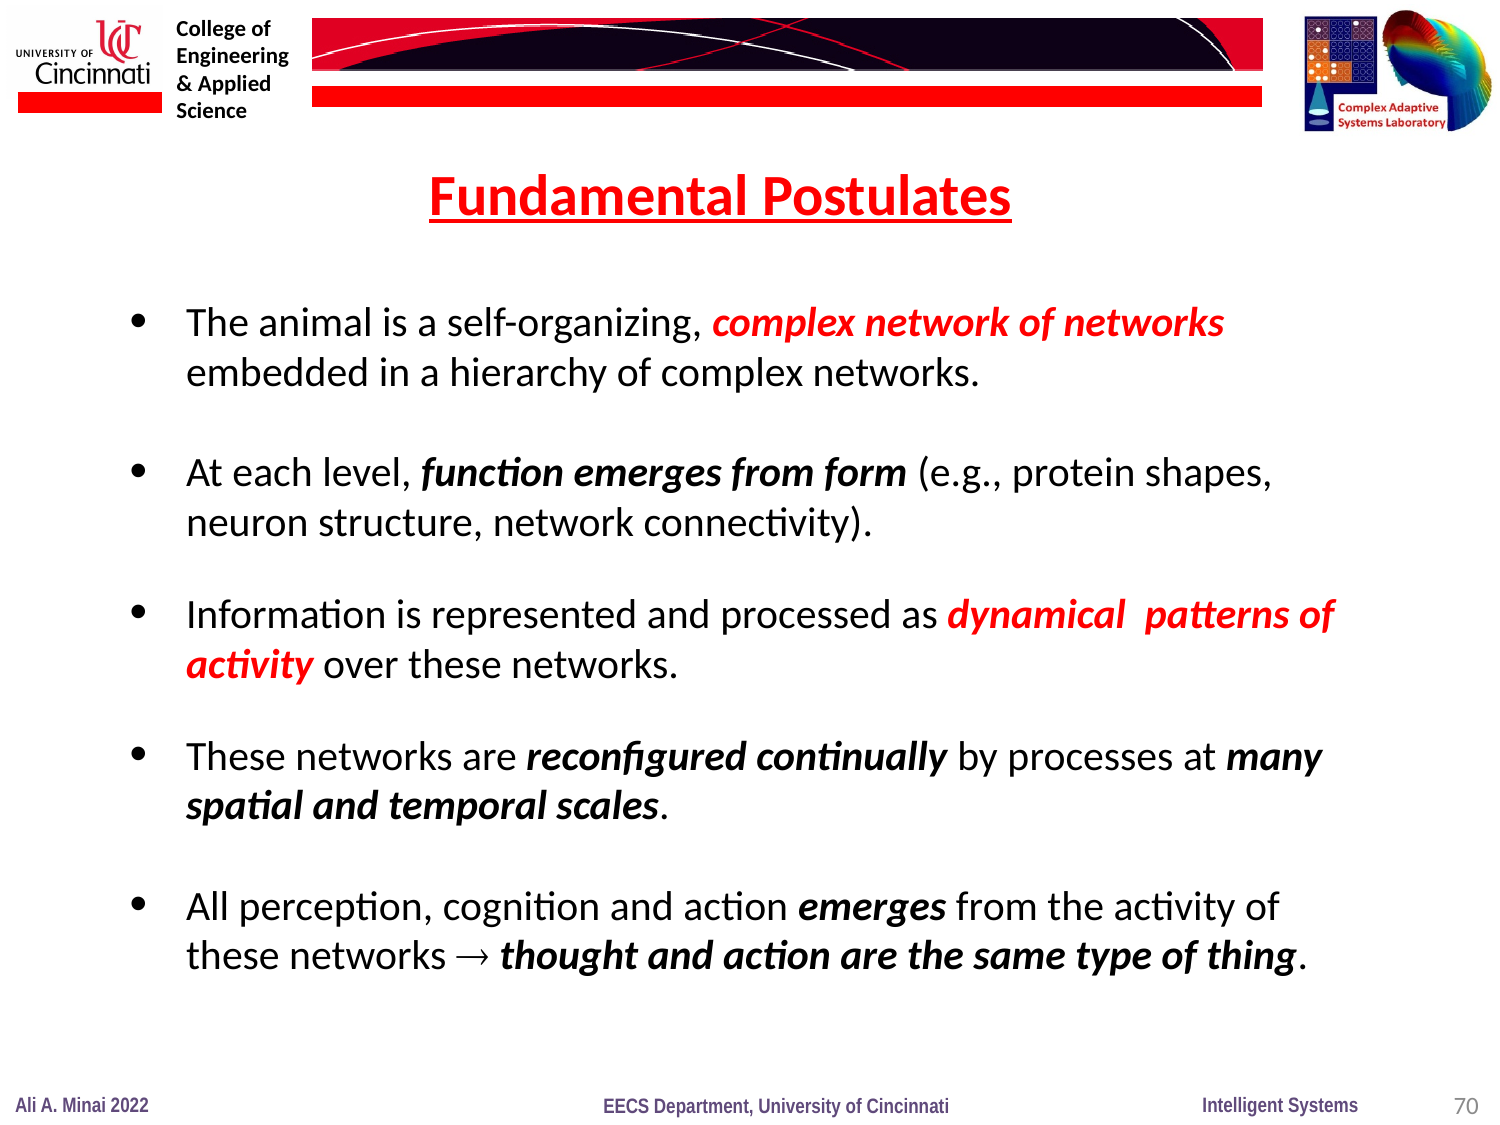

Fundamental Postulates
The animal is a self-organizing, complex network of networks embedded in a hierarchy of complex networks.

At each level, function emerges from form (e.g., protein shapes, neuron structure, network connectivity).
Information is represented and processed as dynamical  patterns of activity over these networks.
These networks are reconfigured continually by processes at many spatial and temporal scales.

All perception, cognition and action emerges from the activity of these networks → thought and action are the same type of thing.